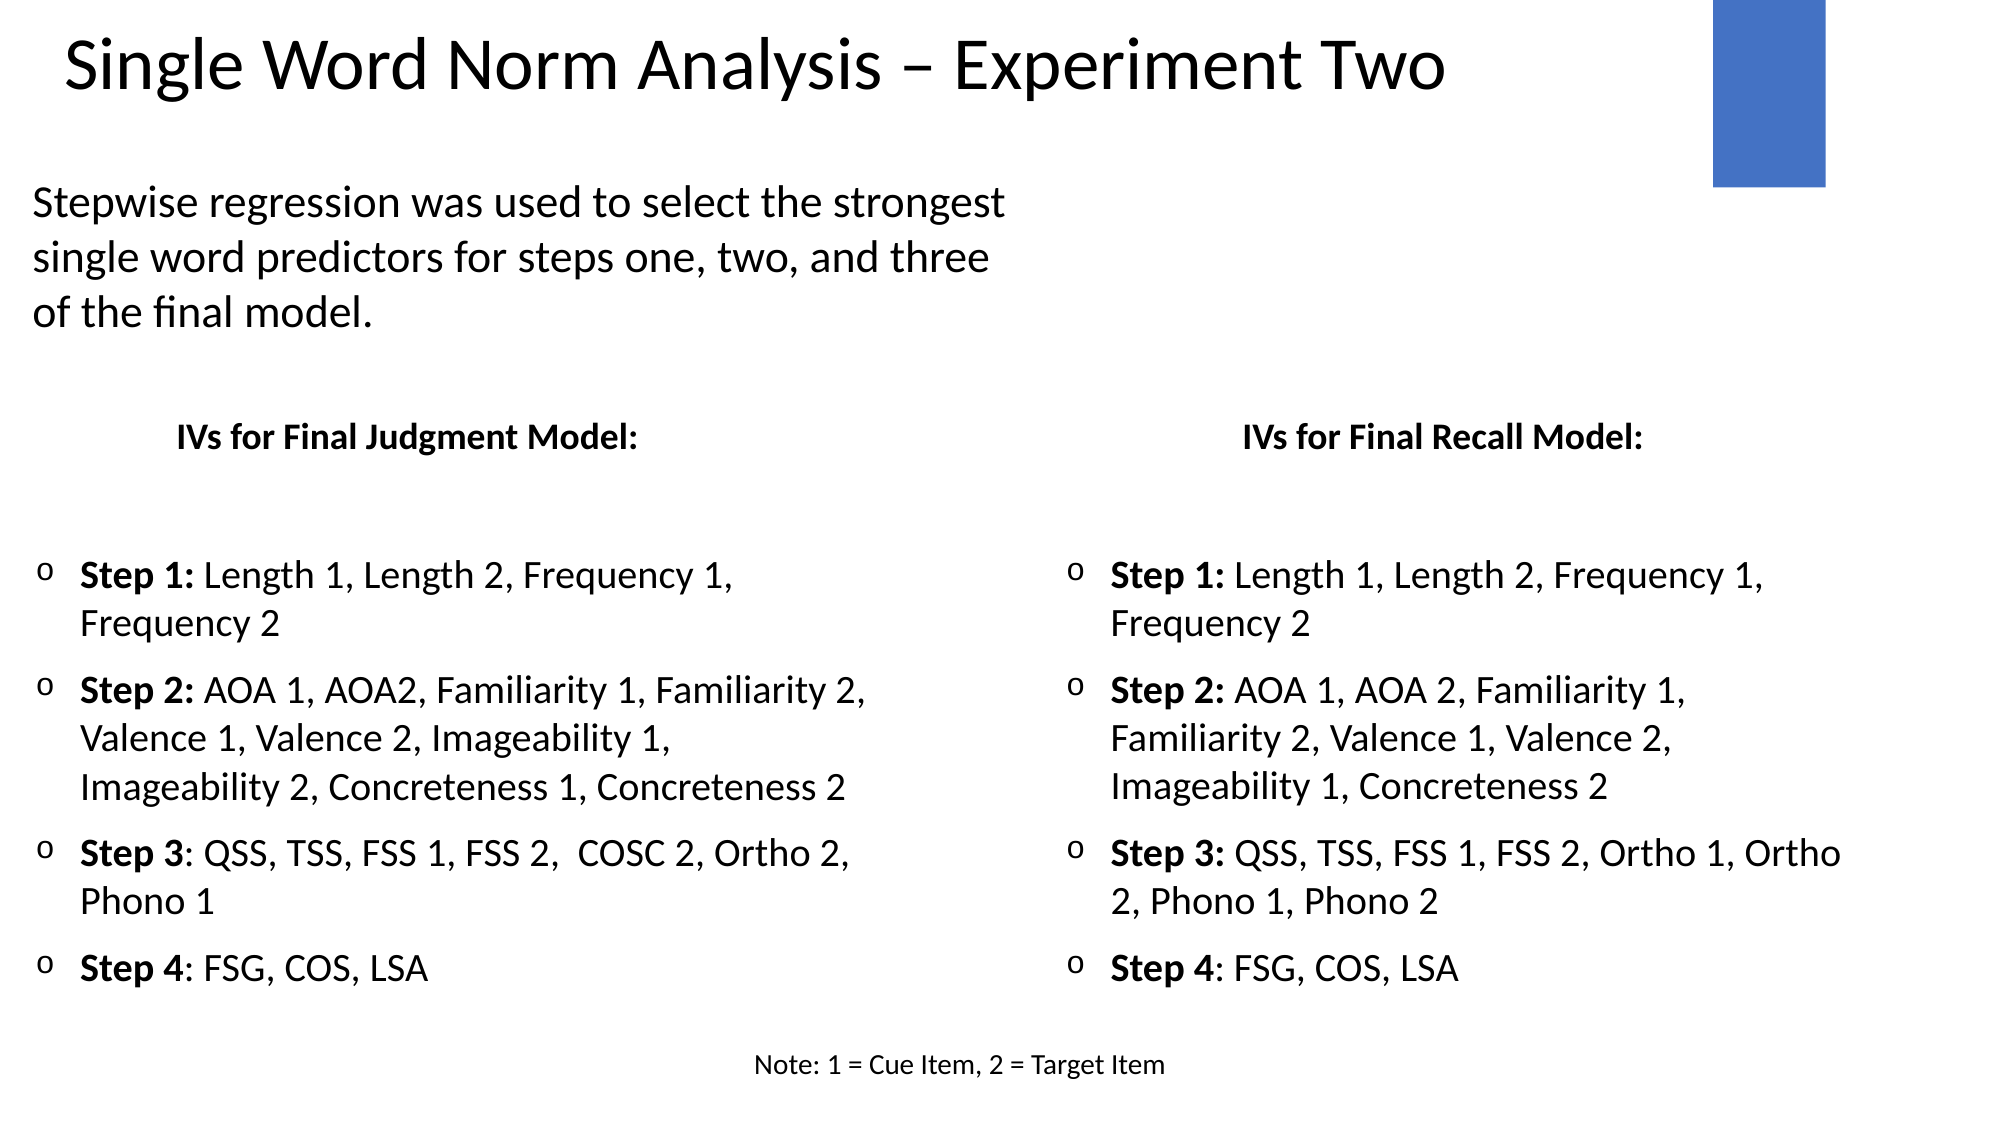

Single Word Norm Analysis – Experiment Two
Stepwise regression was used to select the strongest single word predictors for steps one, two, and three of the final model.
IVs for Final Judgment Model:
IVs for Final Recall Model:

Step 1: Length 1, Length 2, Frequency 1, Frequency 2
Step 2: AOA 1, AOA2, Familiarity 1, Familiarity 2, Valence 1, Valence 2, Imageability 1, Imageability 2, Concreteness 1, Concreteness 2
Step 3: QSS, TSS, FSS 1, FSS 2,  COSC 2, Ortho 2, Phono 1
Step 4: FSG, COS, LSA

Step 1: Length 1, Length 2, Frequency 1, Frequency 2
Step 2: AOA 1, AOA 2, Familiarity 1,  Familiarity 2, Valence 1, Valence 2, Imageability 1, Concreteness 2
Step 3: QSS, TSS, FSS 1, FSS 2, Ortho 1, Ortho 2, Phono 1, Phono 2
Step 4: FSG, COS, LSA
Note: 1 = Cue Item, 2 = Target Item